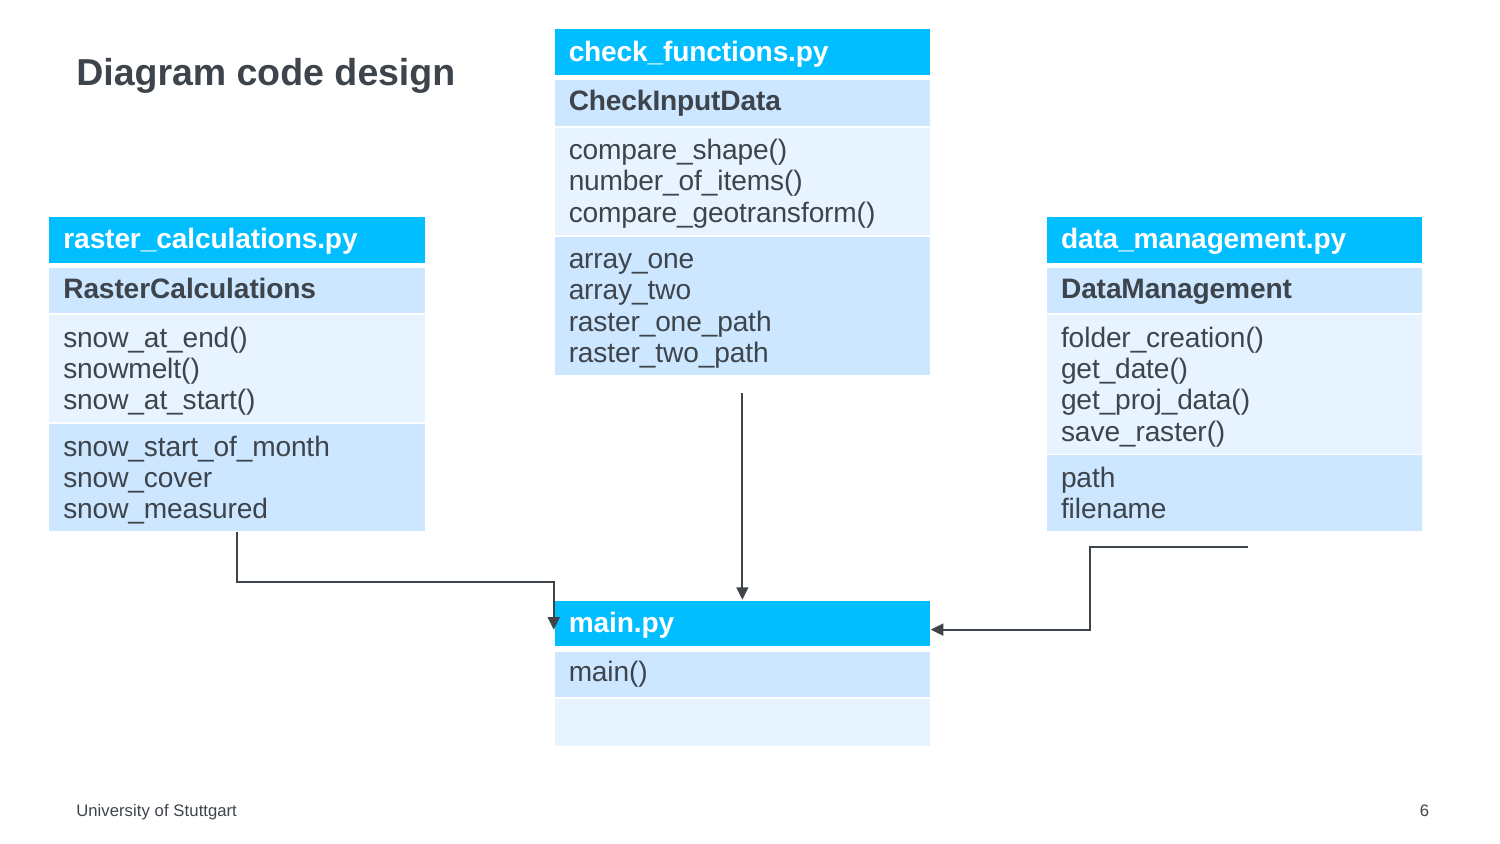

| check\_functions.py |
| --- |
| CheckInputData |
| compare\_shape() number\_of\_items() compare\_geotransform() |
| array\_one array\_two raster\_one\_path raster\_two\_path |
# Diagram code design

| raster\_calculations.py |
| --- |
| RasterCalculations |
| snow\_at\_end() snowmelt() snow\_at\_start() |
| snow\_start\_of\_month snow\_cover snow\_measured |
| data\_management.py |
| --- |
| DataManagement |
| folder\_creation() get\_date() get\_proj\_data() save\_raster() |
| path filename |
| main.py |
| --- |
| main() |
|  |
University of Stuttgart
6